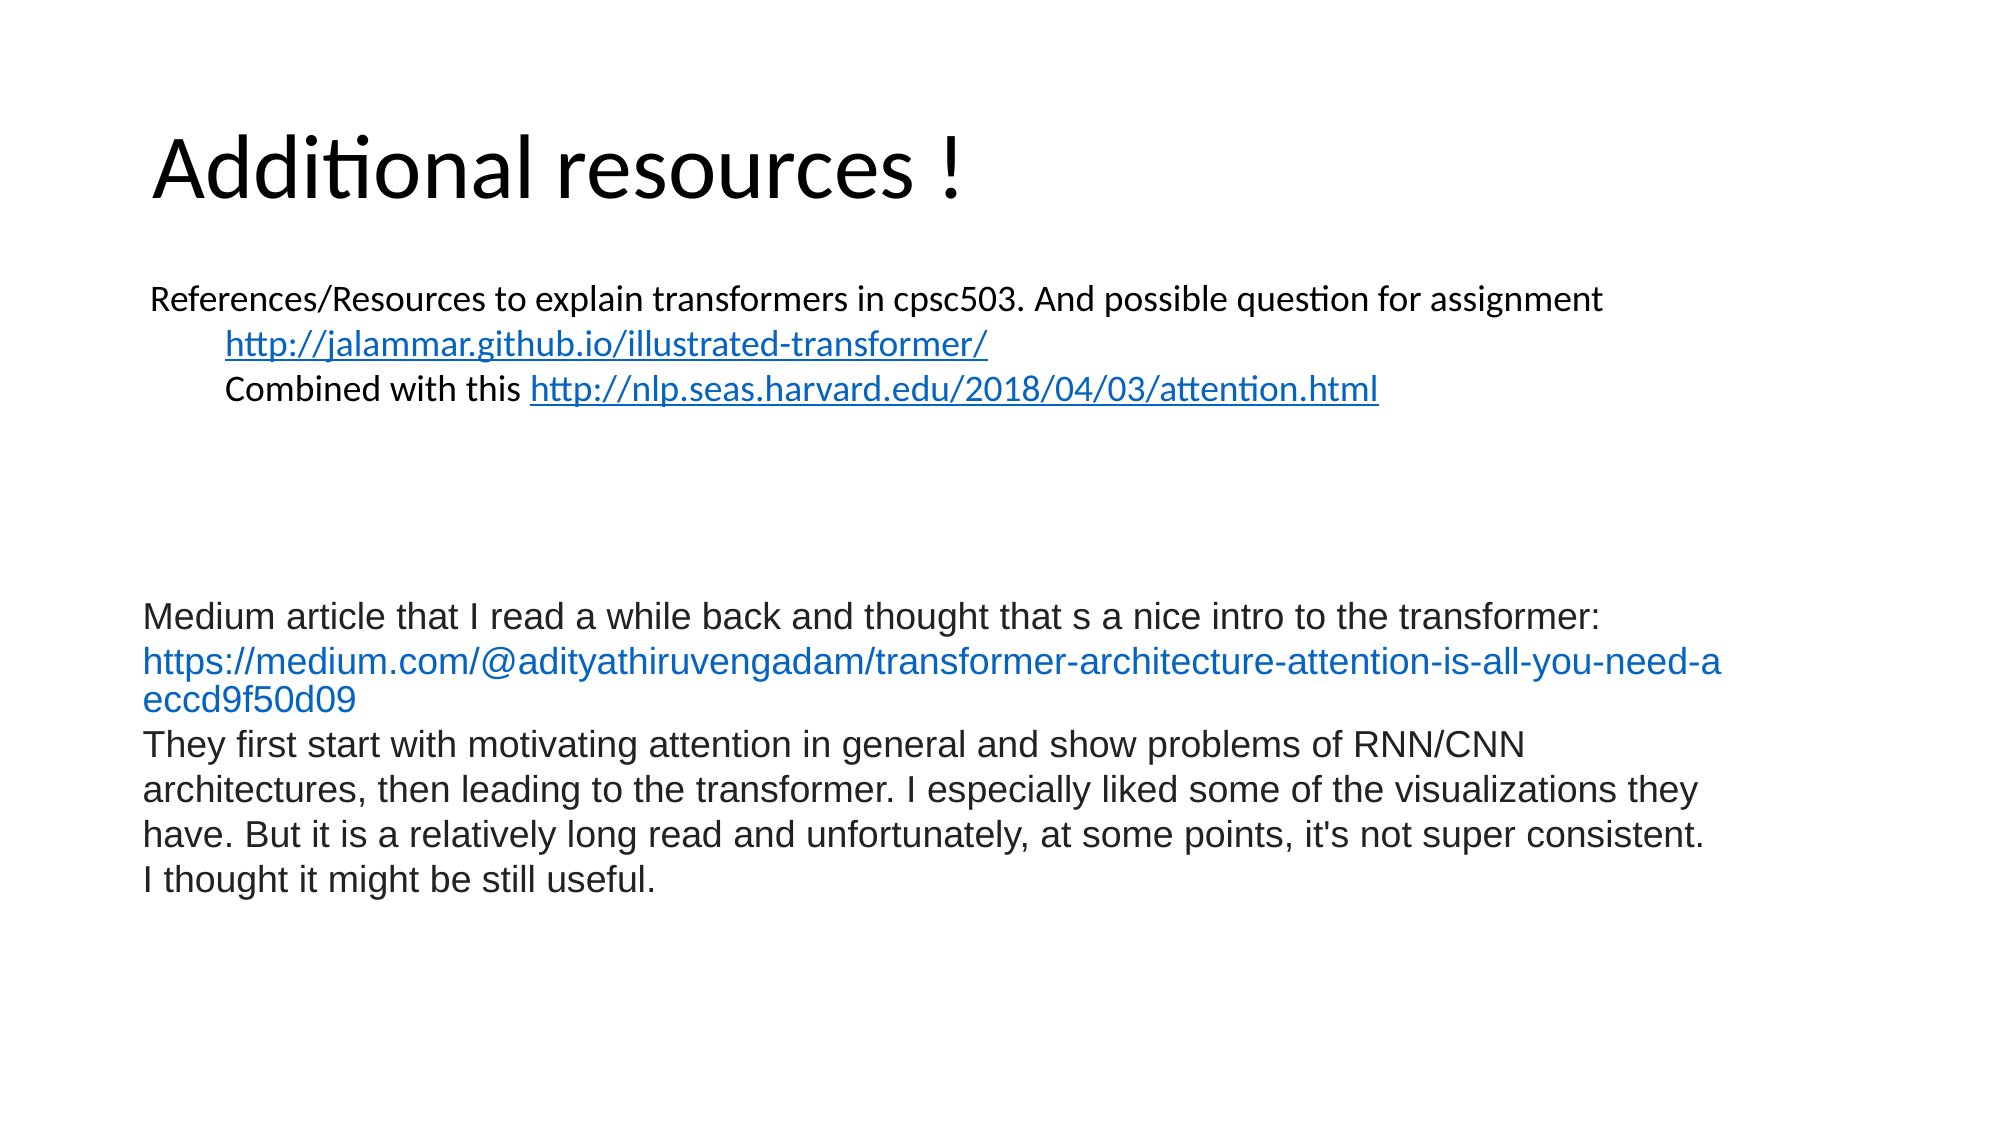

# Additional resources !
References/Resources to explain transformers in cpsc503. And possible question for assignment
http://jalammar.github.io/illustrated-transformer/
Combined with this http://nlp.seas.harvard.edu/2018/04/03/attention.html

Medium article that I read a while back and thought that s a nice intro to the transformer: https://medium.com/@adityathiruvengadam/transformer-architecture-attention-is-all-you-need-aeccd9f50d09
They first start with motivating attention in general and show problems of RNN/CNN architectures, then leading to the transformer. I especially liked some of the visualizations they have. But it is a relatively long read and unfortunately, at some points, it's not super consistent.
I thought it might be still useful.